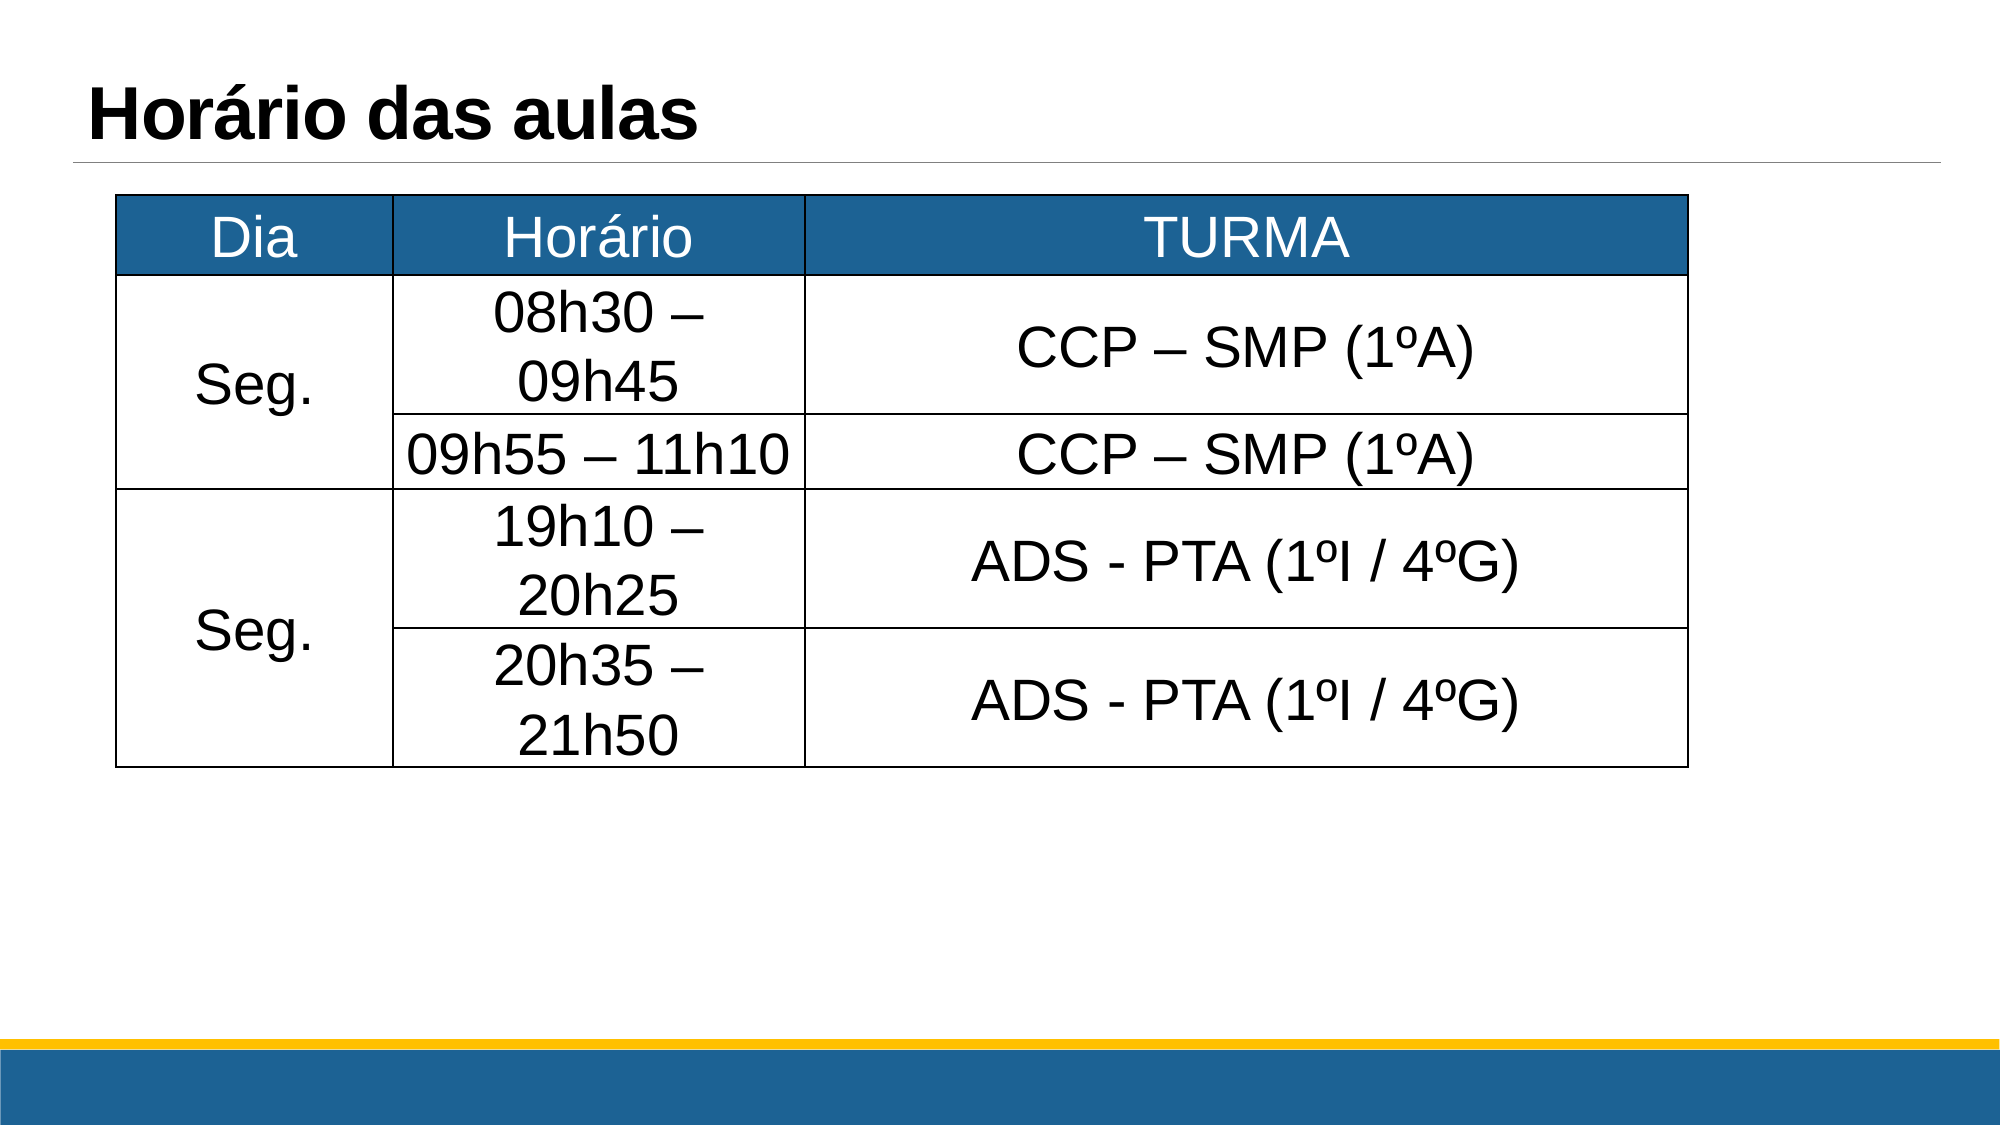

# Horário das aulas
| Dia | Horário | TURMA |
| --- | --- | --- |
| Seg. | 08h30 – 09h45 | CCP – SMP (1ºA) |
|  | 09h55 – 11h10 | CCP – SMP (1ºA) |
| Seg. | 19h10 – 20h25 | ADS - PTA (1ºI / 4ºG) |
|  | 20h35 – 21h50 | ADS - PTA (1ºI / 4ºG) |